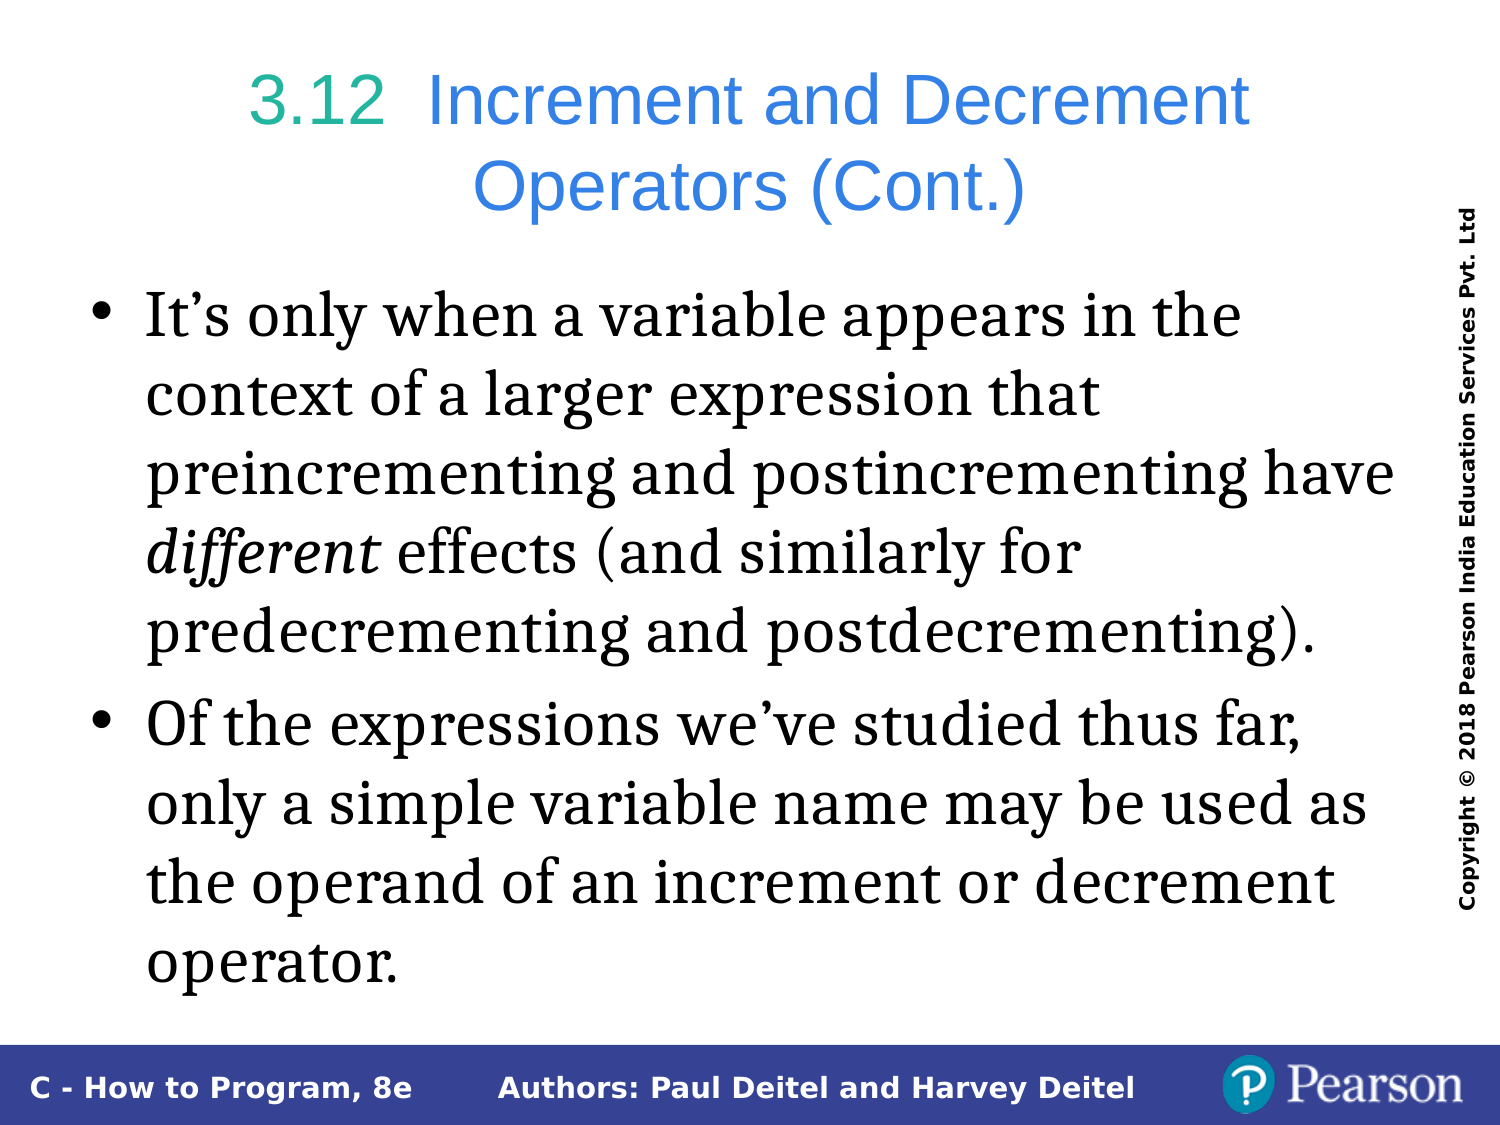

# 3.12  Increment and Decrement Operators (Cont.)
It’s only when a variable appears in the context of a larger expression that preincrementing and postincrementing have different effects (and similarly for predecrementing and postdecrementing).
Of the expressions we’ve studied thus far, only a simple variable name may be used as the operand of an increment or decrement operator.